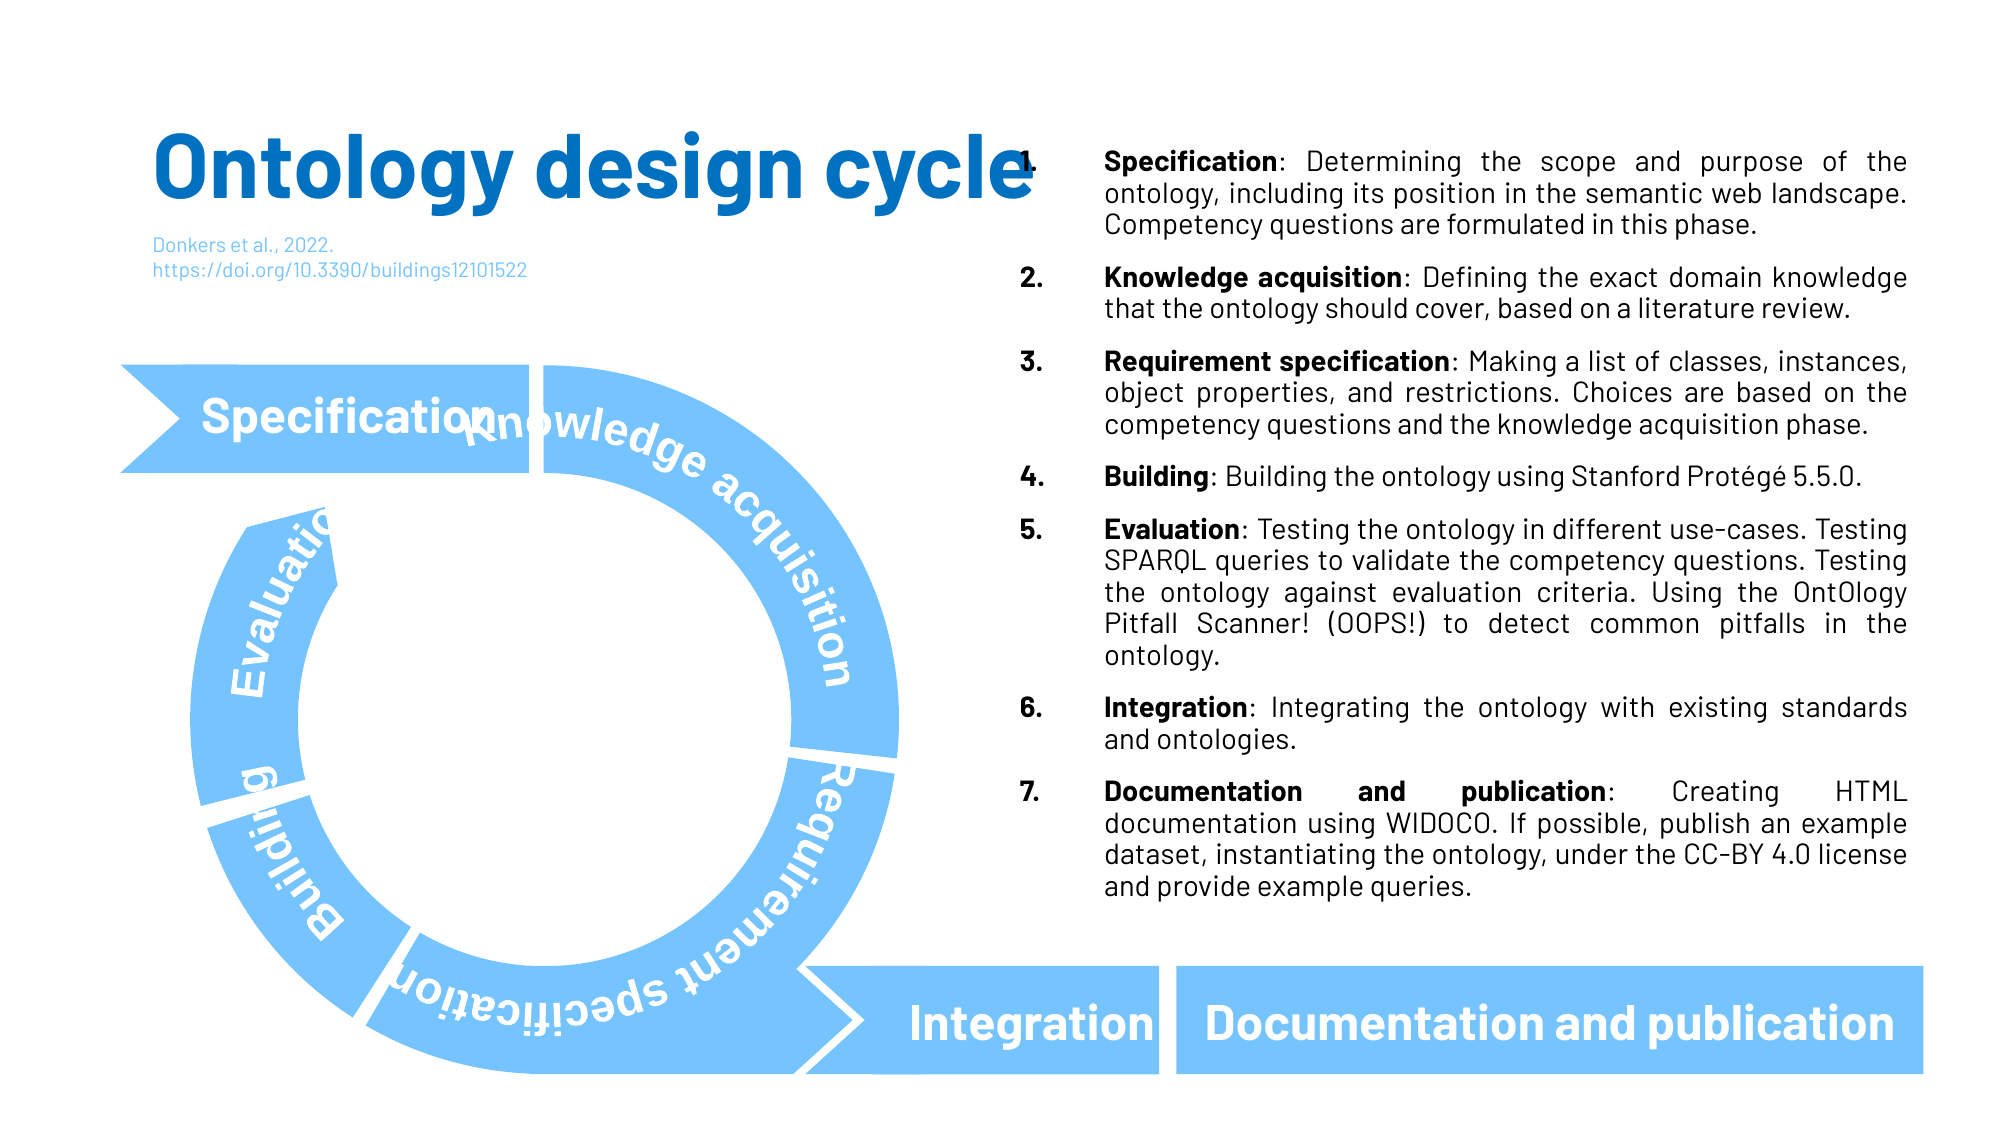

# Ontology design cycle
Specification: Determining the scope and purpose of the ontology, including its position in the semantic web landscape. Competency questions are formulated in this phase.
Knowledge acquisition: Defining the exact domain knowledge that the ontology should cover, based on a literature review.
Requirement specification: Making a list of classes, instances, object properties, and restrictions. Choices are based on the competency questions and the knowledge acquisition phase.
Building: Building the ontology using Stanford Protégé 5.5.0.
Evaluation: Testing the ontology in different use-cases. Testing SPARQL queries to validate the competency questions. Testing the ontology against evaluation criteria. Using the OntOlogy Pitfall Scanner! (OOPS!) to detect common pitfalls in the ontology.
Integration: Integrating the ontology with existing standards and ontologies.
Documentation and publication: Creating HTML documentation using WIDOCO. If possible, publish an example dataset, instantiating the ontology, under the CC-BY 4.0 license and provide example queries.

Donkers et al., 2022. https://doi.org/10.3390/buildings12101522

Specification
    Knowledge acquisition     Requirement specification     Building     Evaluation

Integration     Documentation and publication